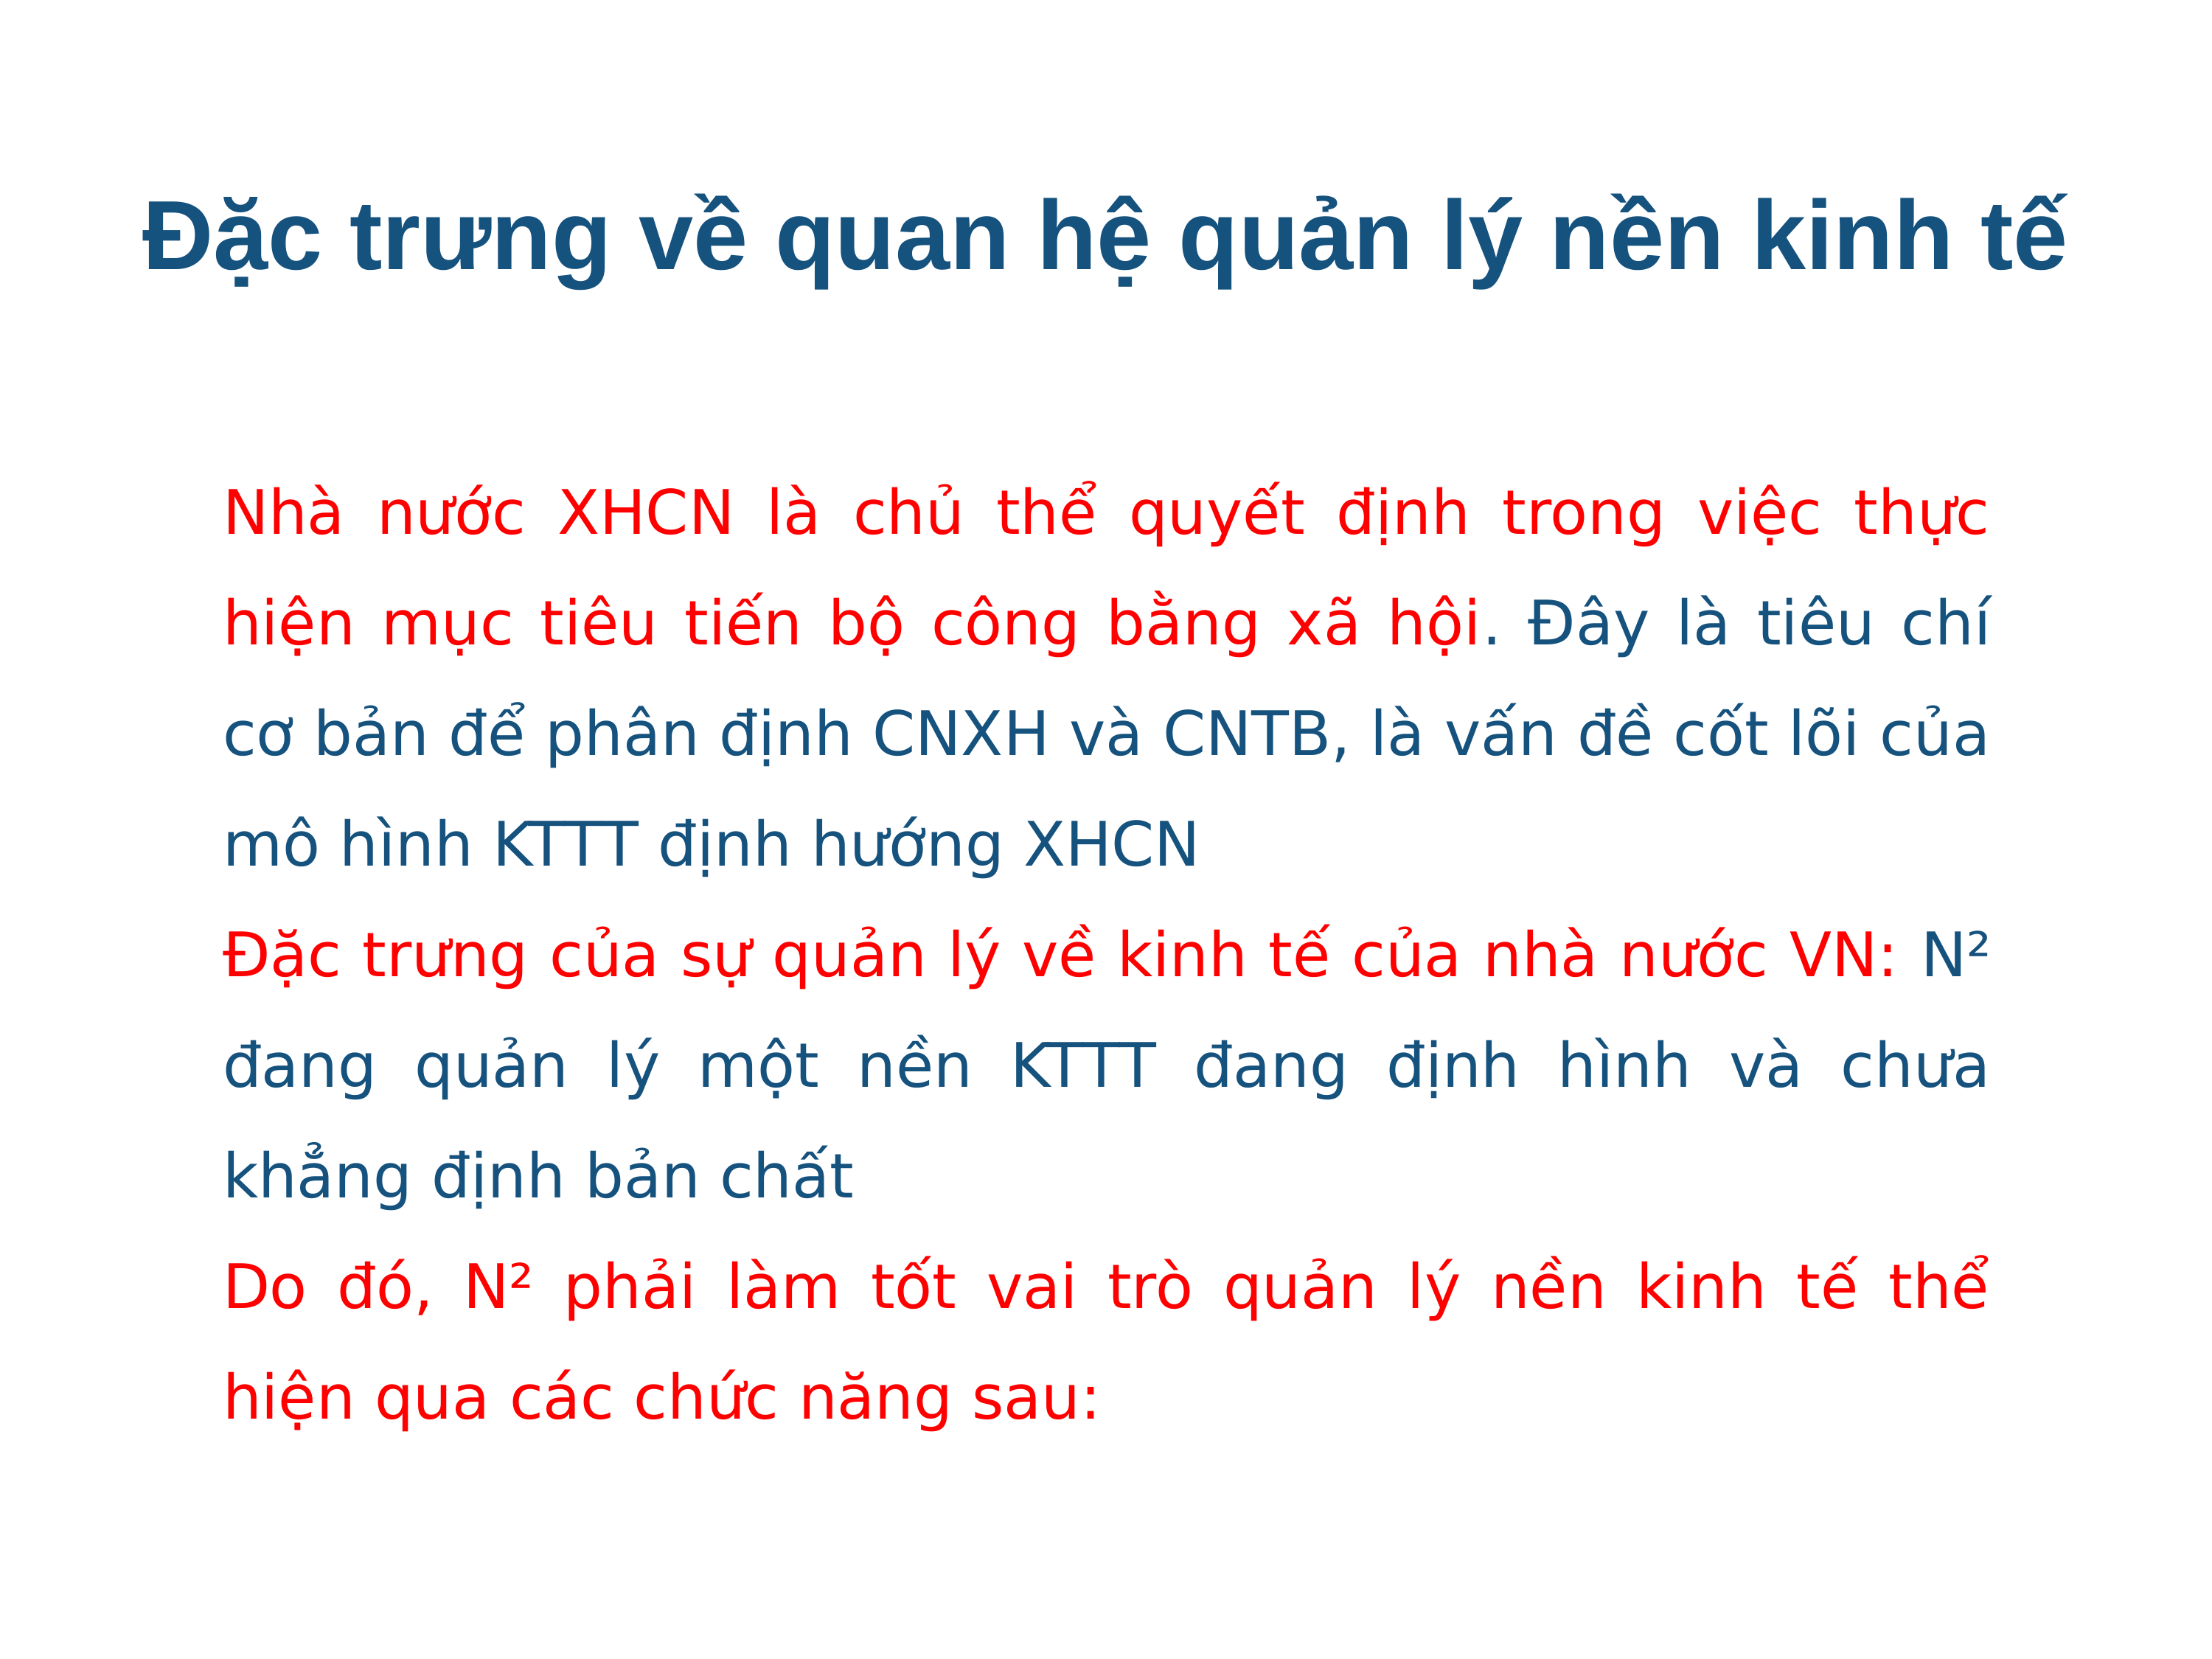

# Đặc trưng về quan hệ quản lý nền kinh tế
Nhà nước XHCN là chủ thể quyết định trong việc thực hiện mục tiêu tiến bộ công bằng xã hội. Đây là tiêu chí cơ bản để phân định CNXH và CNTB, là vấn đề cốt lõi của mô hình KTTT định hướng XHCN
Đặc trưng của sự quản lý về kinh tế của nhà nước VN: N² đang quản lý một nền KTTT đang định hình và chưa khẳng định bản chất
Do đó, N² phải làm tốt vai trò quản lý nền kinh tế thể hiện qua các chức năng sau: